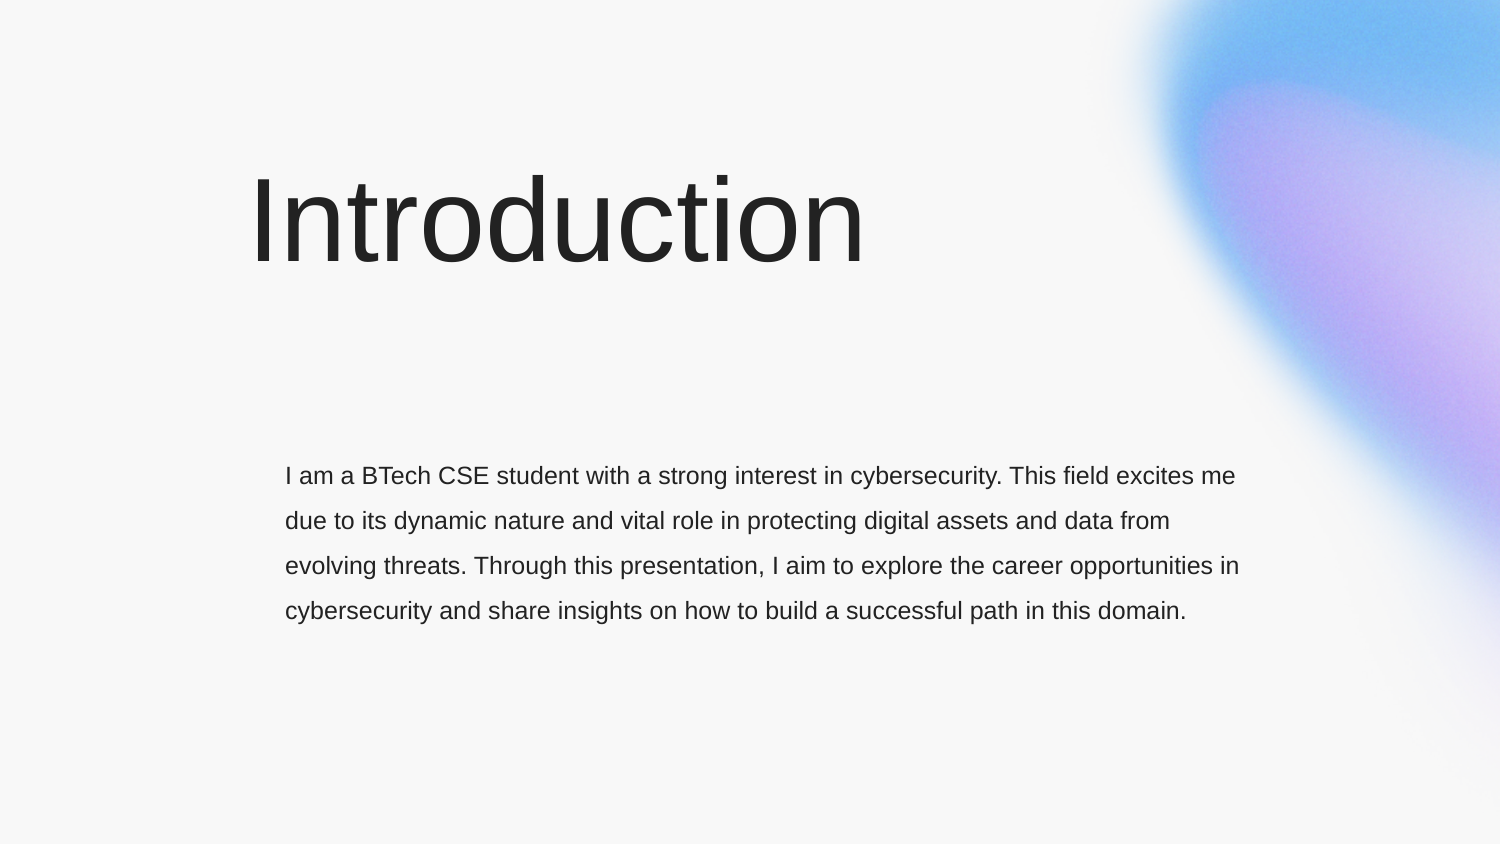

# Introduction
I am a BTech CSE student with a strong interest in cybersecurity. This field excites me due to its dynamic nature and vital role in protecting digital assets and data from evolving threats. Through this presentation, I aim to explore the career opportunities in cybersecurity and share insights on how to build a successful path in this domain.